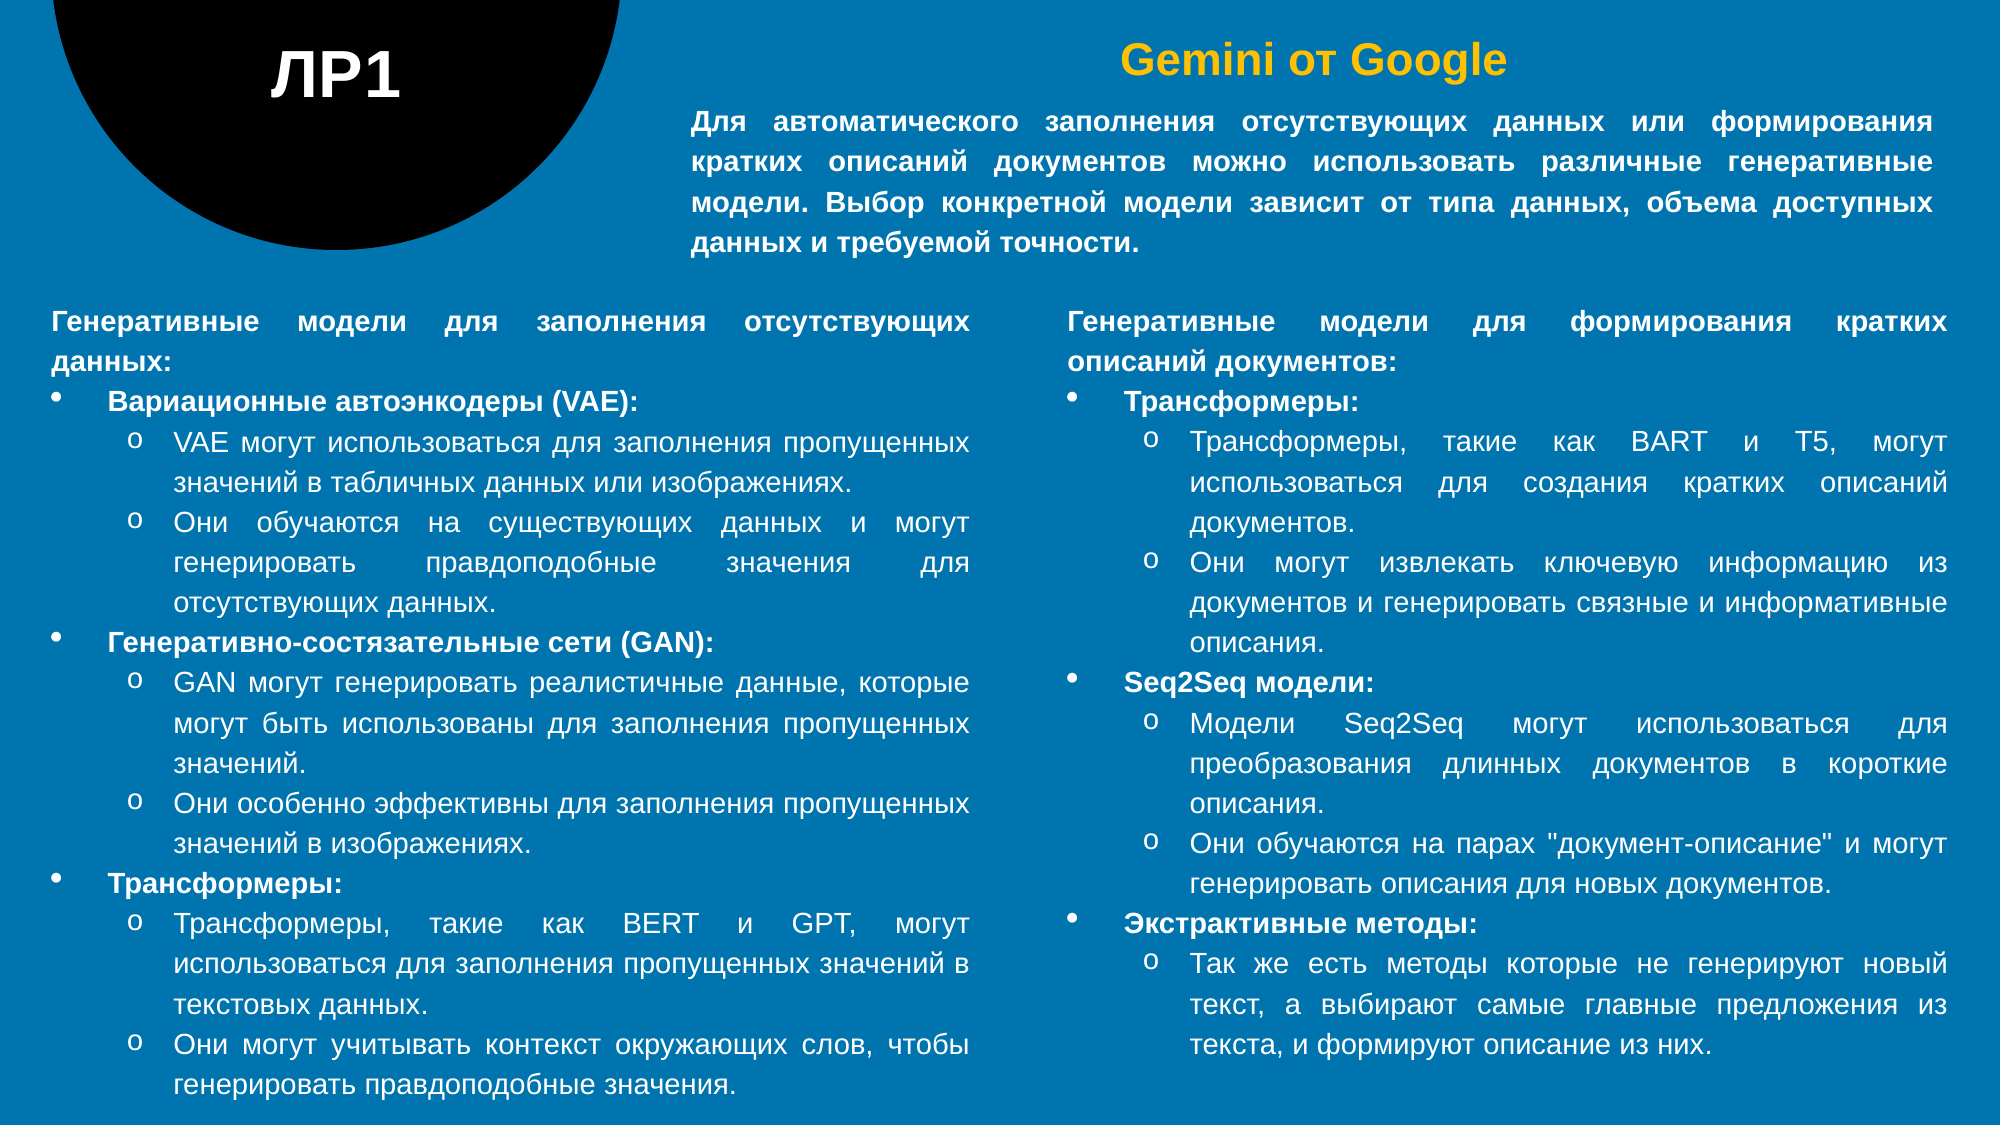

# ЛР1
Gemini от Google
Для автоматического заполнения отсутствующих данных или формирования кратких описаний документов можно использовать различные генеративные модели. Выбор конкретной модели зависит от типа данных, объема доступных данных и требуемой точности.
Генеративные модели для формирования кратких описаний документов:
Трансформеры:
Трансформеры, такие как BART и T5, могут использоваться для создания кратких описаний документов.
Они могут извлекать ключевую информацию из документов и генерировать связные и информативные описания.
Seq2Seq модели:
Модели Seq2Seq могут использоваться для преобразования длинных документов в короткие описания.
Они обучаются на парах "документ-описание" и могут генерировать описания для новых документов.
Экстрактивные методы:
Так же есть методы которые не генерируют новый текст, а выбирают самые главные предложения из текста, и формируют описание из них.

Генеративные модели для заполнения отсутствующих данных:
Вариационные автоэнкодеры (VAE):
VAE могут использоваться для заполнения пропущенных значений в табличных данных или изображениях.
Они обучаются на существующих данных и могут генерировать правдоподобные значения для отсутствующих данных.
Генеративно-состязательные сети (GAN):
GAN могут генерировать реалистичные данные, которые могут быть использованы для заполнения пропущенных значений.
Они особенно эффективны для заполнения пропущенных значений в изображениях.
Трансформеры:
Трансформеры, такие как BERT и GPT, могут использоваться для заполнения пропущенных значений в текстовых данных.
Они могут учитывать контекст окружающих слов, чтобы генерировать правдоподобные значения.